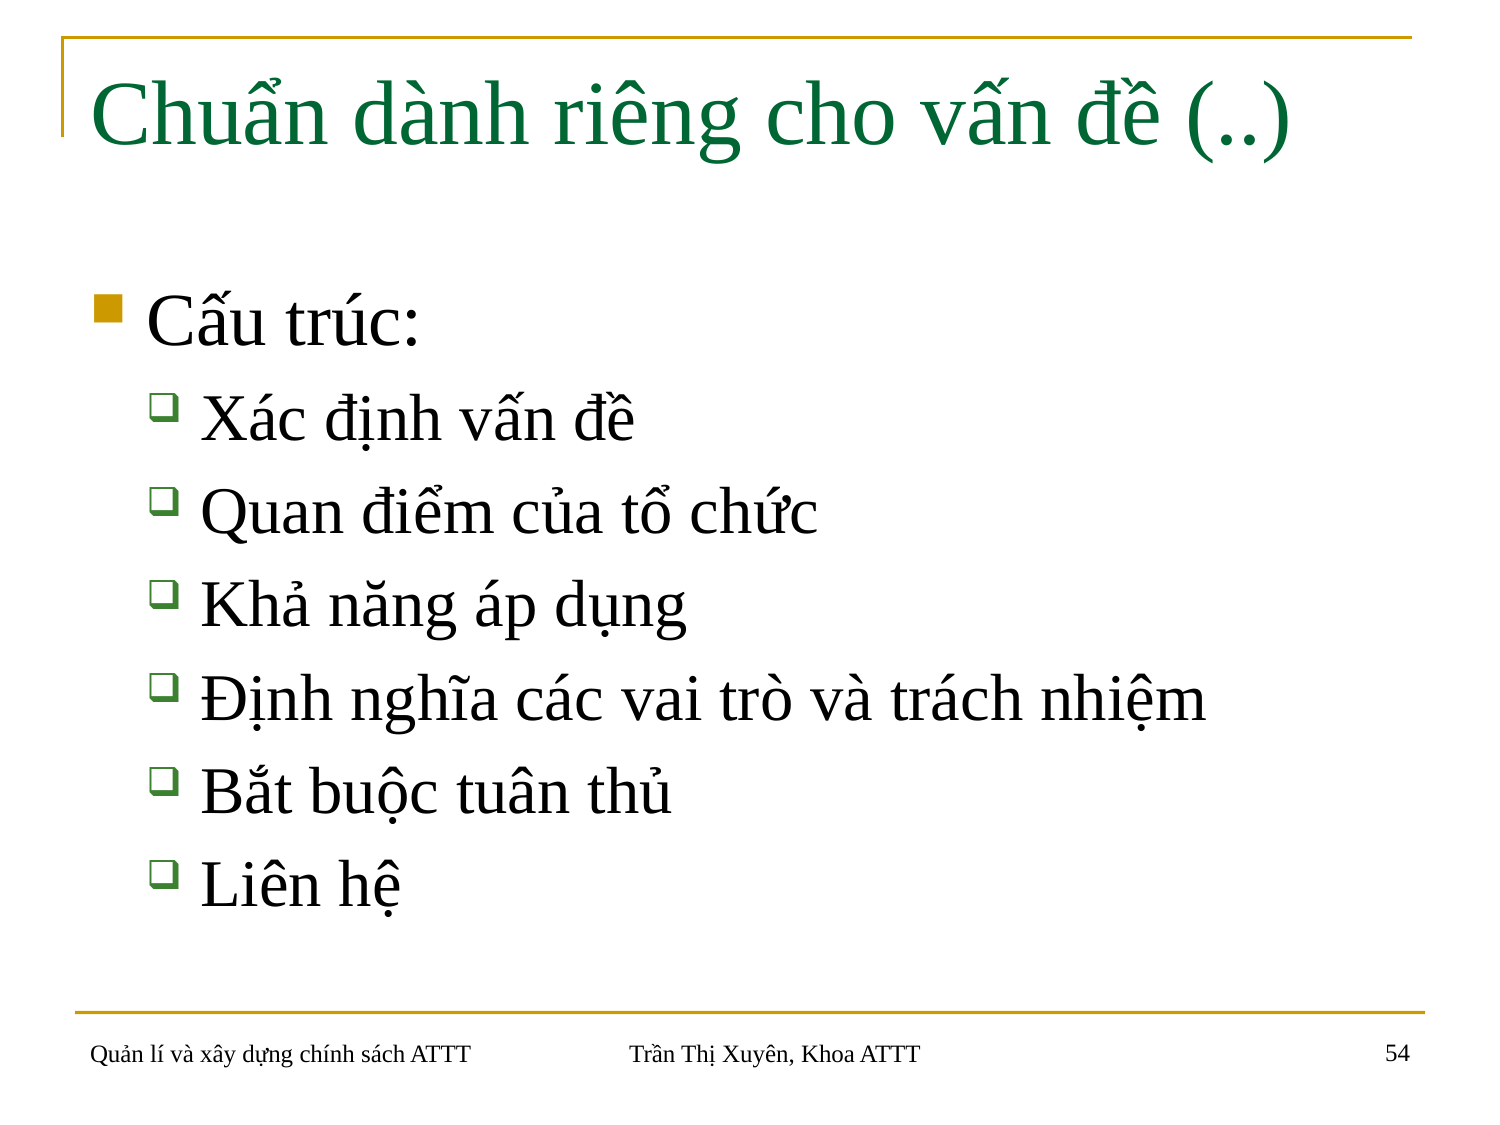

# Chuẩn dành riêng cho vấn đề (..)
Cấu trúc:
Xác định vấn đề
Quan điểm của tổ chức
Khả năng áp dụng
Định nghĩa các vai trò và trách nhiệm
Bắt buộc tuân thủ
Liên hệ
54
Quản lí và xây dựng chính sách ATTT
Trần Thị Xuyên, Khoa ATTT